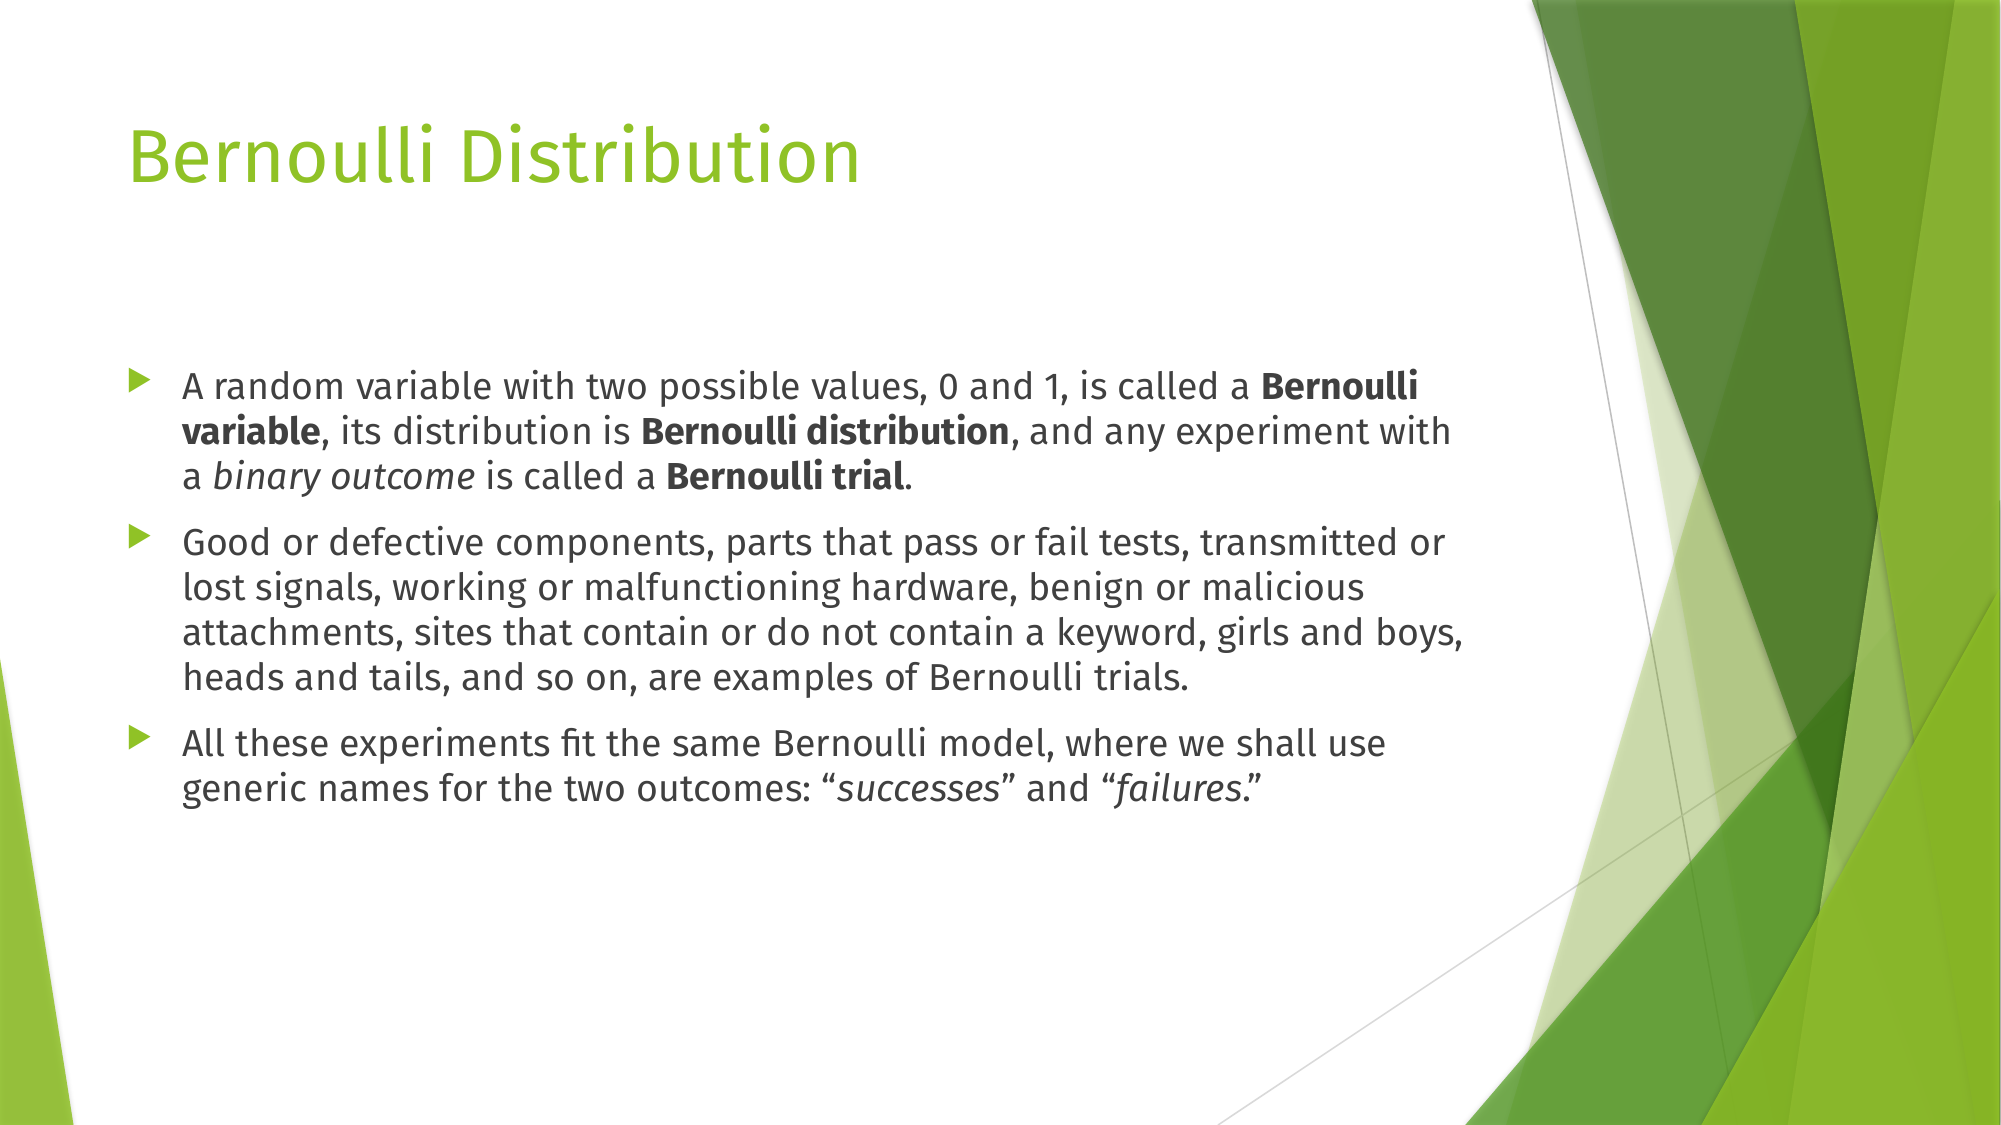

# Bernoulli Distribution
A random variable with two possible values, 0 and 1, is called a Bernoulli variable, its distribution is Bernoulli distribution, and any experiment with a binary outcome is called a Bernoulli trial.
Good or defective components, parts that pass or fail tests, transmitted or lost signals, working or malfunctioning hardware, benign or malicious attachments, sites that contain or do not contain a keyword, girls and boys, heads and tails, and so on, are examples of Bernoulli trials.
All these experiments fit the same Bernoulli model, where we shall use generic names for the two outcomes: “successes” and “failures.”